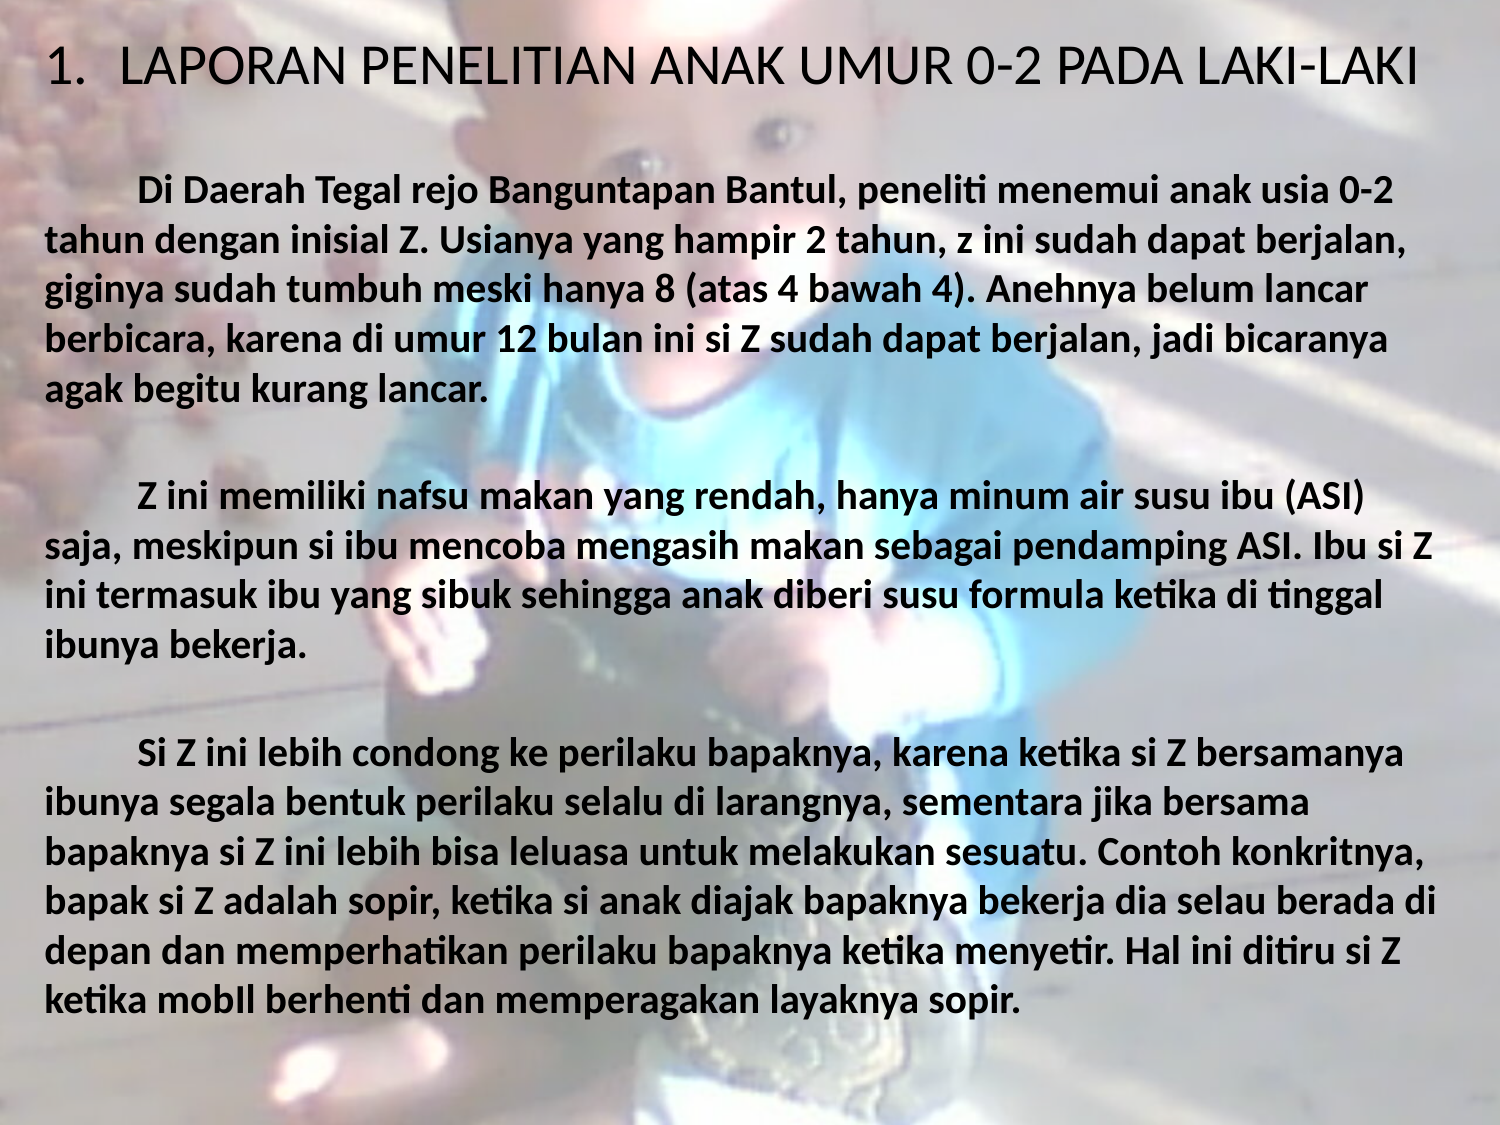

LAPORAN PENELITIAN ANAK UMUR 0-2 PADA LAKI-LAKI

	Di Daerah Tegal rejo Banguntapan Bantul, peneliti menemui anak usia 0-2 tahun dengan inisial Z. Usianya yang hampir 2 tahun, z ini sudah dapat berjalan, giginya sudah tumbuh meski hanya 8 (atas 4 bawah 4). Anehnya belum lancar berbicara, karena di umur 12 bulan ini si Z sudah dapat berjalan, jadi bicaranya agak begitu kurang lancar.
	Z ini memiliki nafsu makan yang rendah, hanya minum air susu ibu (ASI) saja, meskipun si ibu mencoba mengasih makan sebagai pendamping ASI. Ibu si Z ini termasuk ibu yang sibuk sehingga anak diberi susu formula ketika di tinggal ibunya bekerja.
	Si Z ini lebih condong ke perilaku bapaknya, karena ketika si Z bersamanya ibunya segala bentuk perilaku selalu di larangnya, sementara jika bersama bapaknya si Z ini lebih bisa leluasa untuk melakukan sesuatu. Contoh konkritnya, bapak si Z adalah sopir, ketika si anak diajak bapaknya bekerja dia selau berada di depan dan memperhatikan perilaku bapaknya ketika menyetir. Hal ini ditiru si Z ketika mobIl berhenti dan memperagakan layaknya sopir.